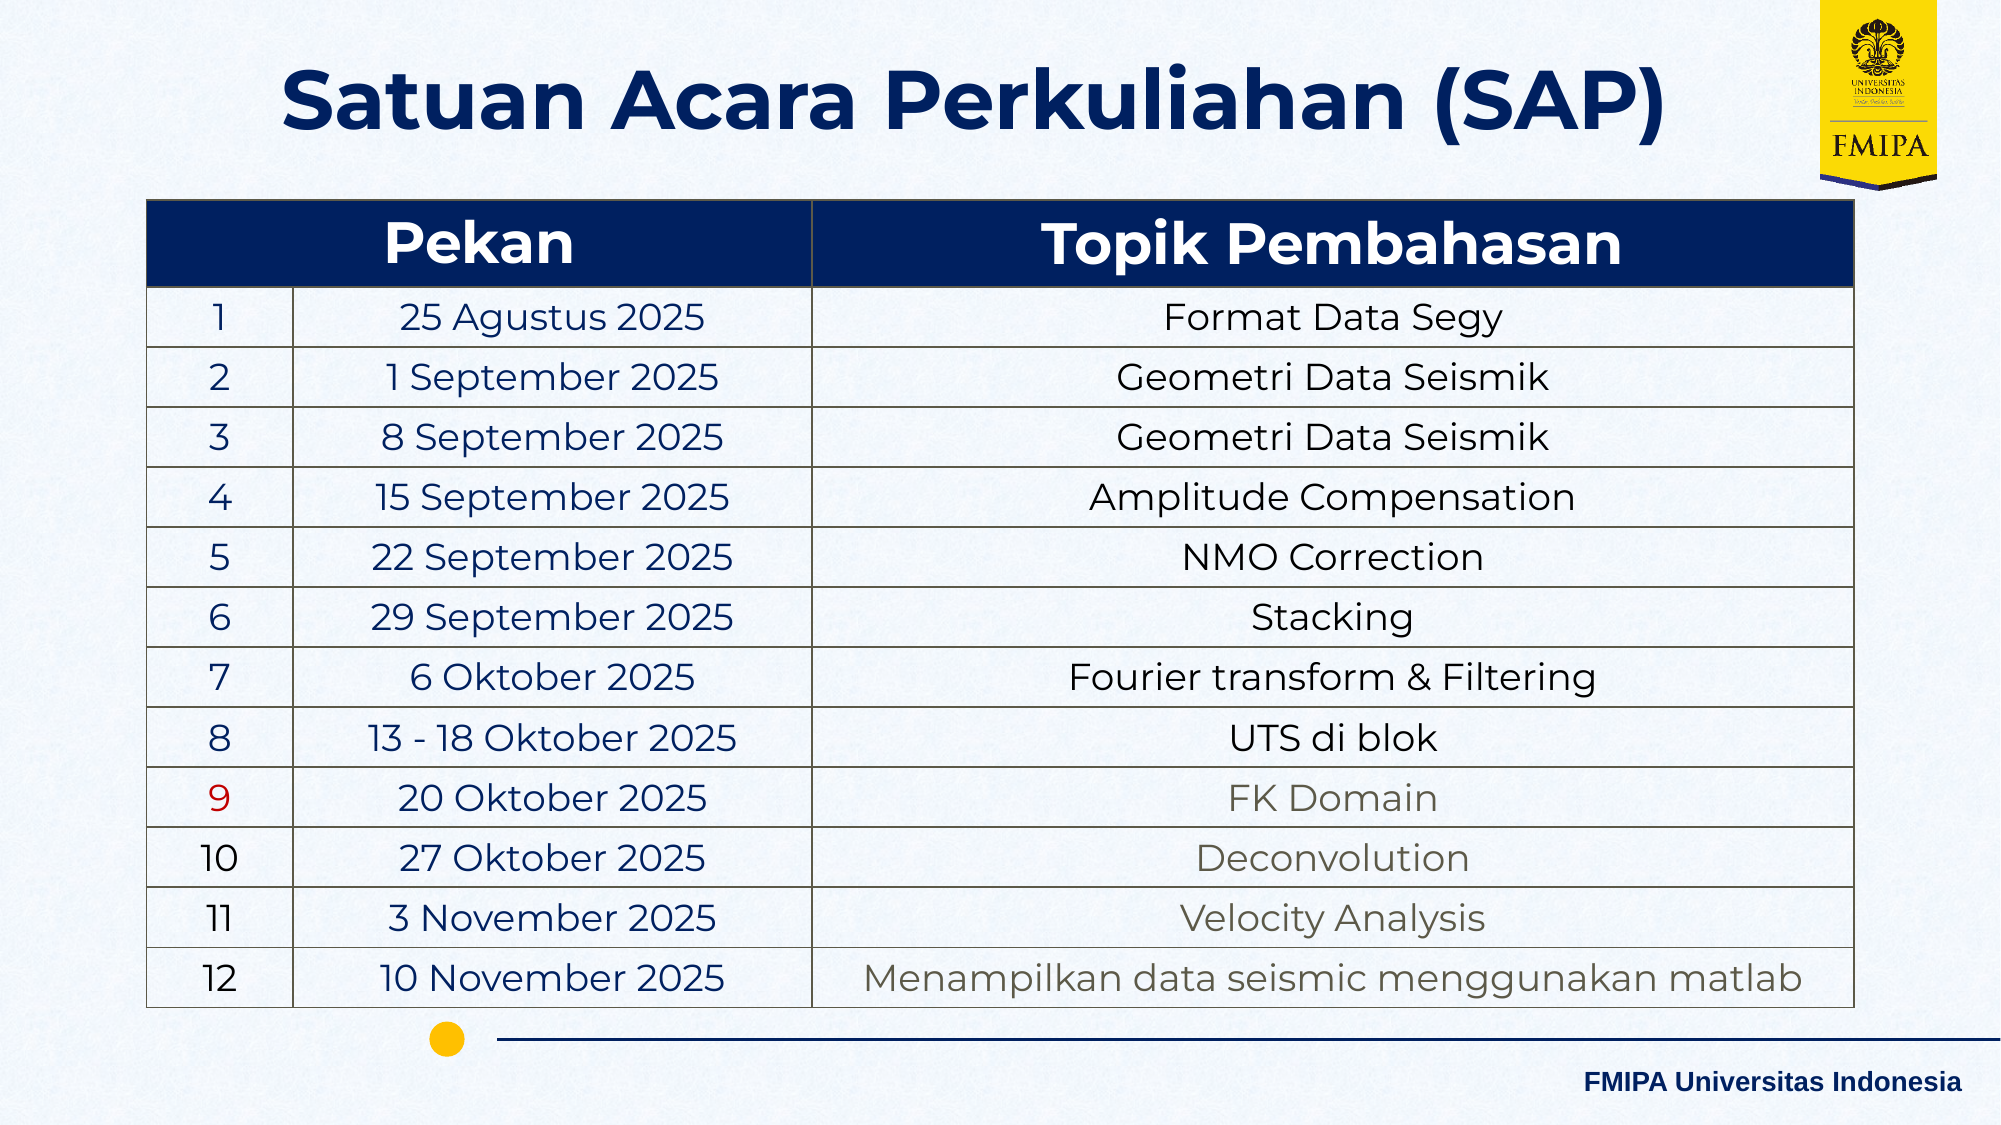

Satuan Acara Perkuliahan (SAP)
| Pekan |  | Topik Pembahasan |
| --- | --- | --- |
| 1 | 25 Agustus 2025 | Format Data Segy |
| 2 | 1 September 2025 | Geometri Data Seismik |
| 3 | 8 September 2025 | Geometri Data Seismik |
| 4 | 15 September 2025 | Amplitude Compensation |
| 5 | 22 September 2025 | NMO Correction |
| 6 | 29 September 2025 | Stacking |
| 7 | 6 Oktober 2025 | Fourier transform & Filtering |
| 8 | 13 - 18 Oktober 2025 | UTS di blok |
| 9 | 20 Oktober 2025 | FK Domain |
| 10 | 27 Oktober 2025 | Deconvolution |
| 11 | 3 November 2025 | Velocity Analysis |
| 12 | 10 November 2025 | Menampilkan data seismic menggunakan matlab |